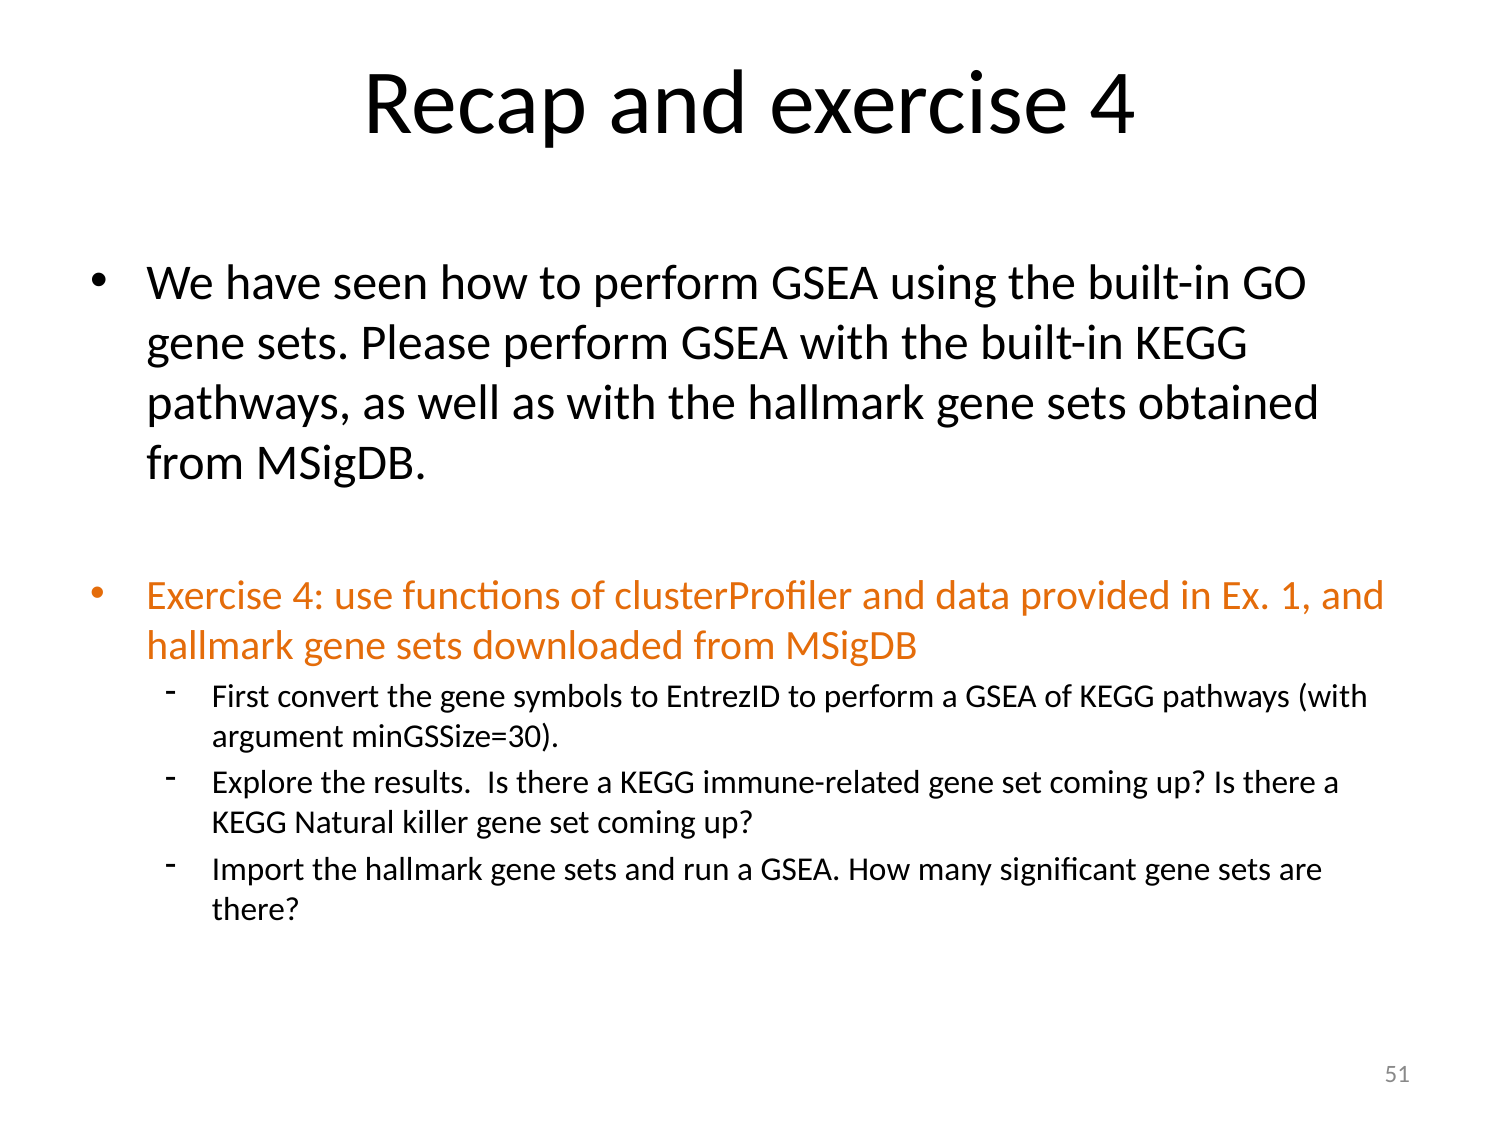

# Recap and exercise 4
We have seen how to perform GSEA using the built-in GO gene sets. Please perform GSEA with the built-in KEGG pathways, as well as with the hallmark gene sets obtained from MSigDB.

Exercise 4: use functions of clusterProfiler and data provided in Ex. 1, and hallmark gene sets downloaded from MSigDB
First convert the gene symbols to EntrezID to perform a GSEA of KEGG pathways (with argument minGSSize=30).
Explore the results.  Is there a KEGG immune-related gene set coming up? Is there a KEGG Natural killer gene set coming up?
Import the hallmark gene sets and run a GSEA. How many significant gene sets are there?

51